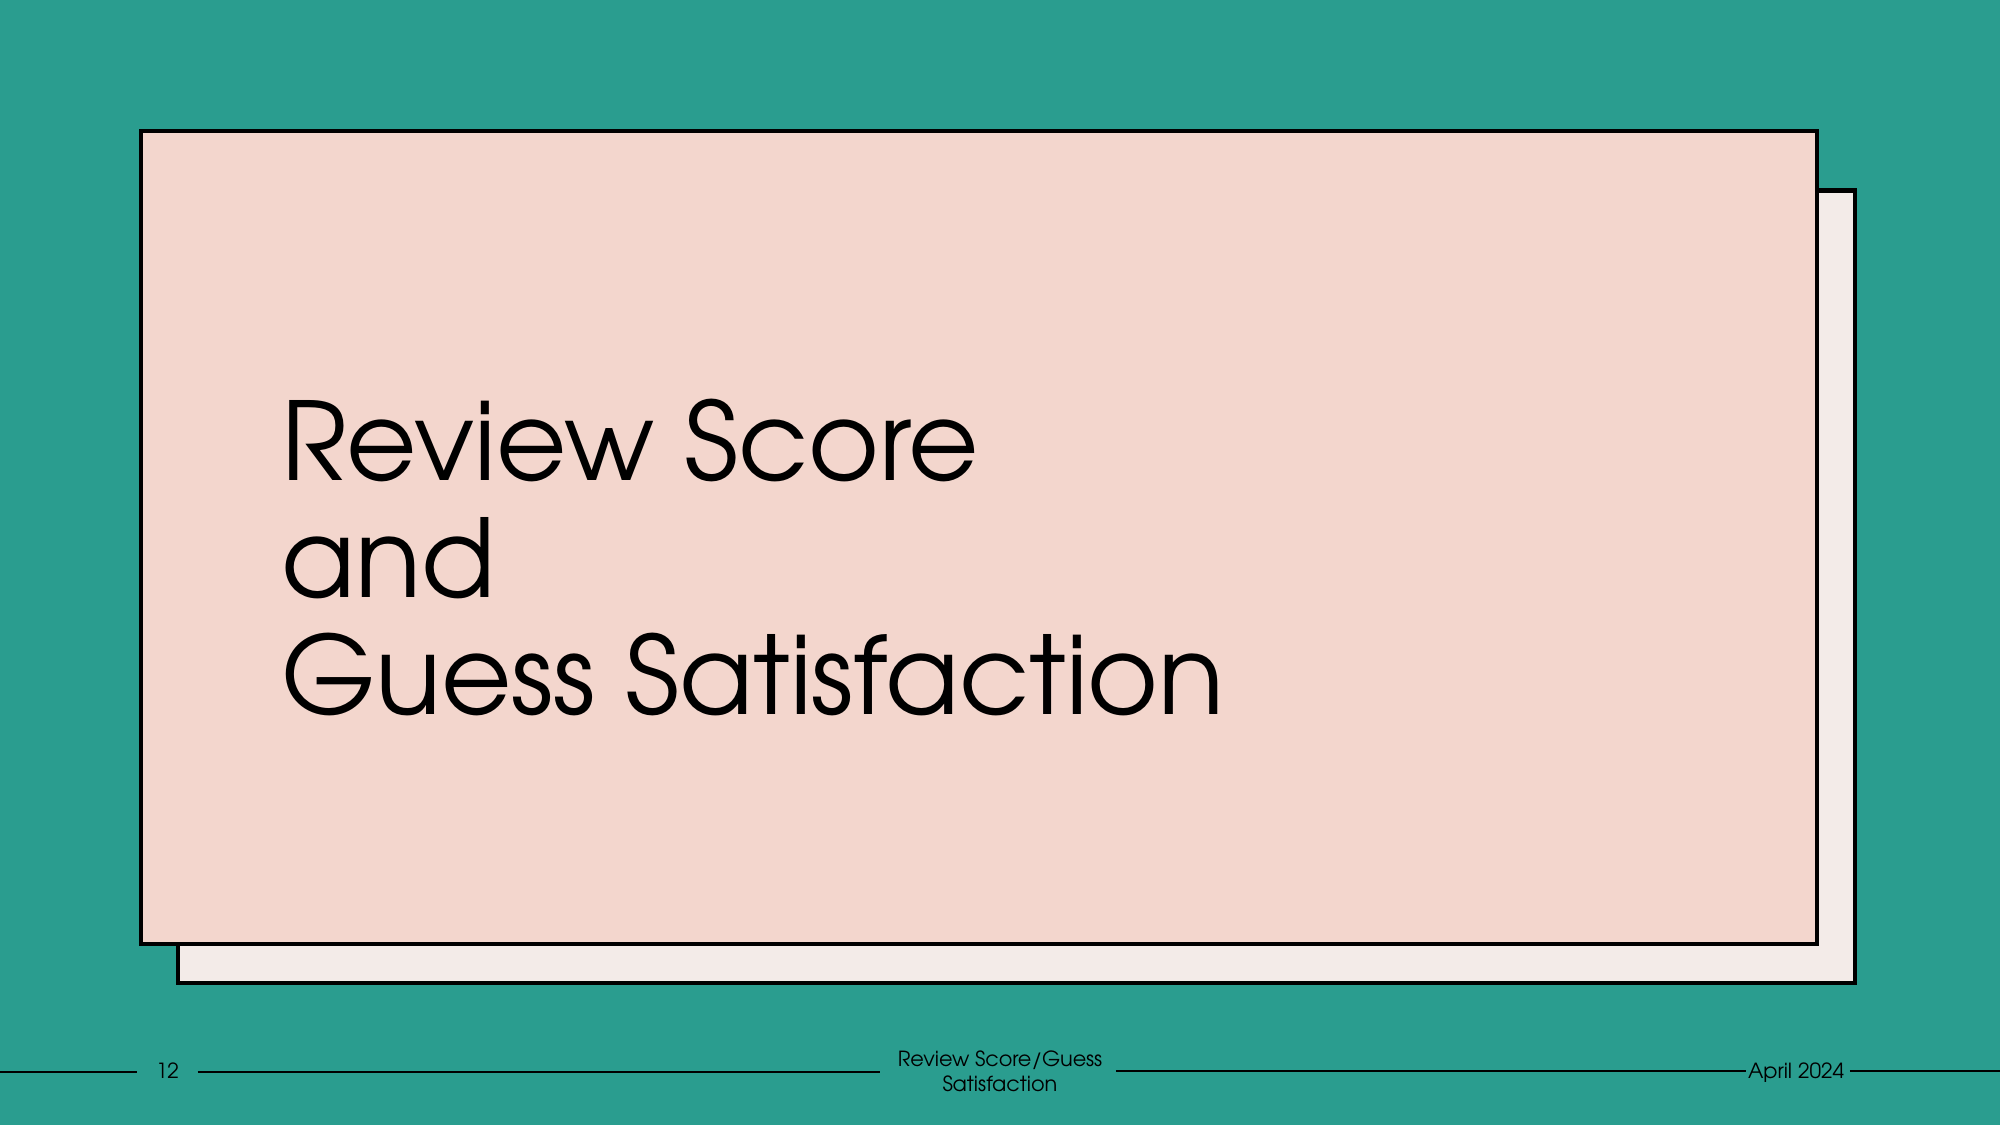

# Review Score and Guess Satisfaction
12
Review Score/Guess Satisfaction
April 2024